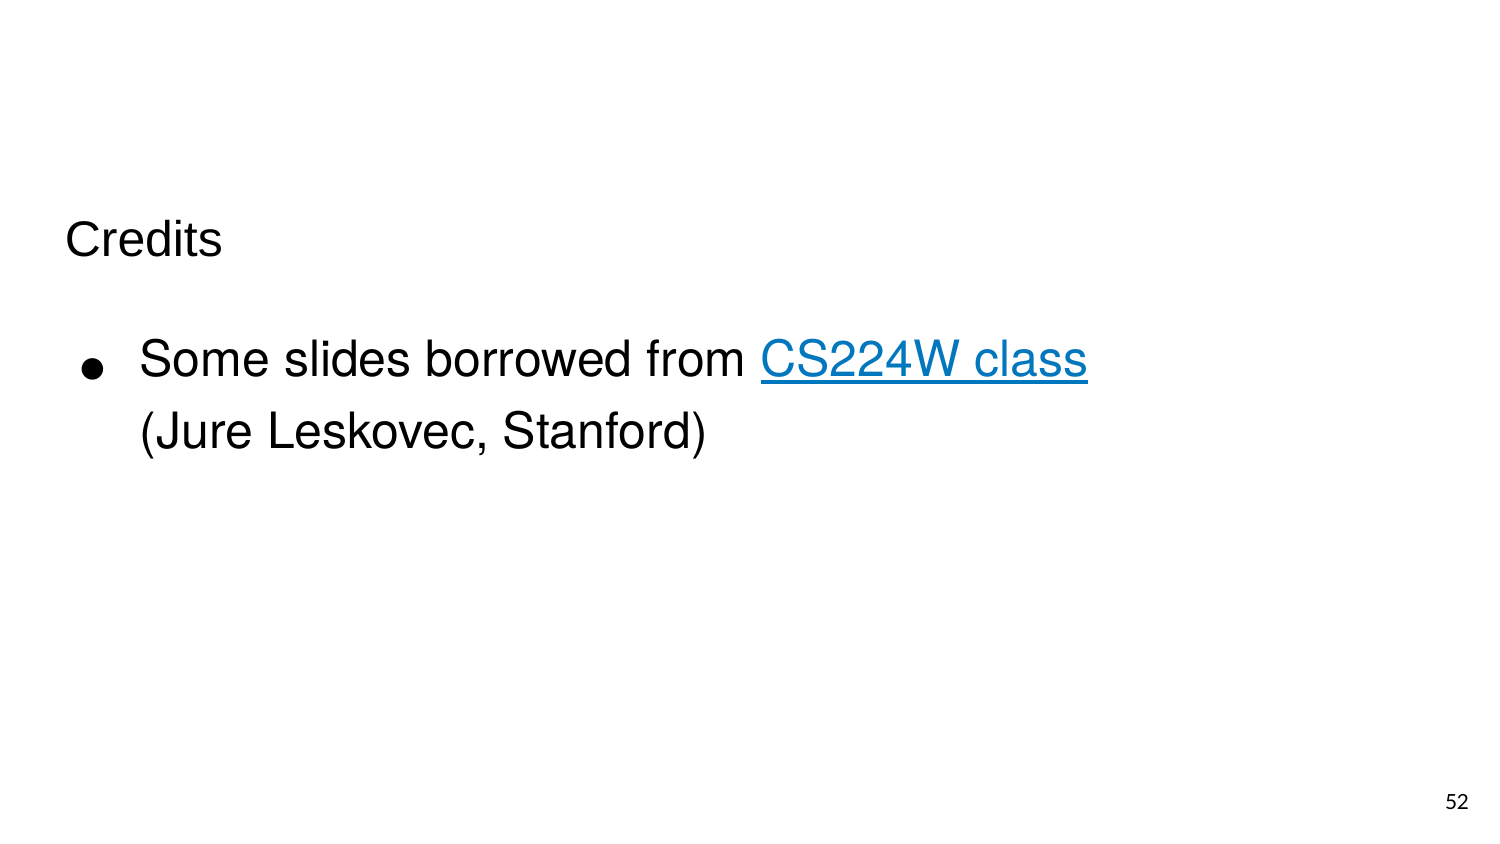

Credits

Some slides borrowed from CS224W class
(Jure Leskovec, Stanford)
52